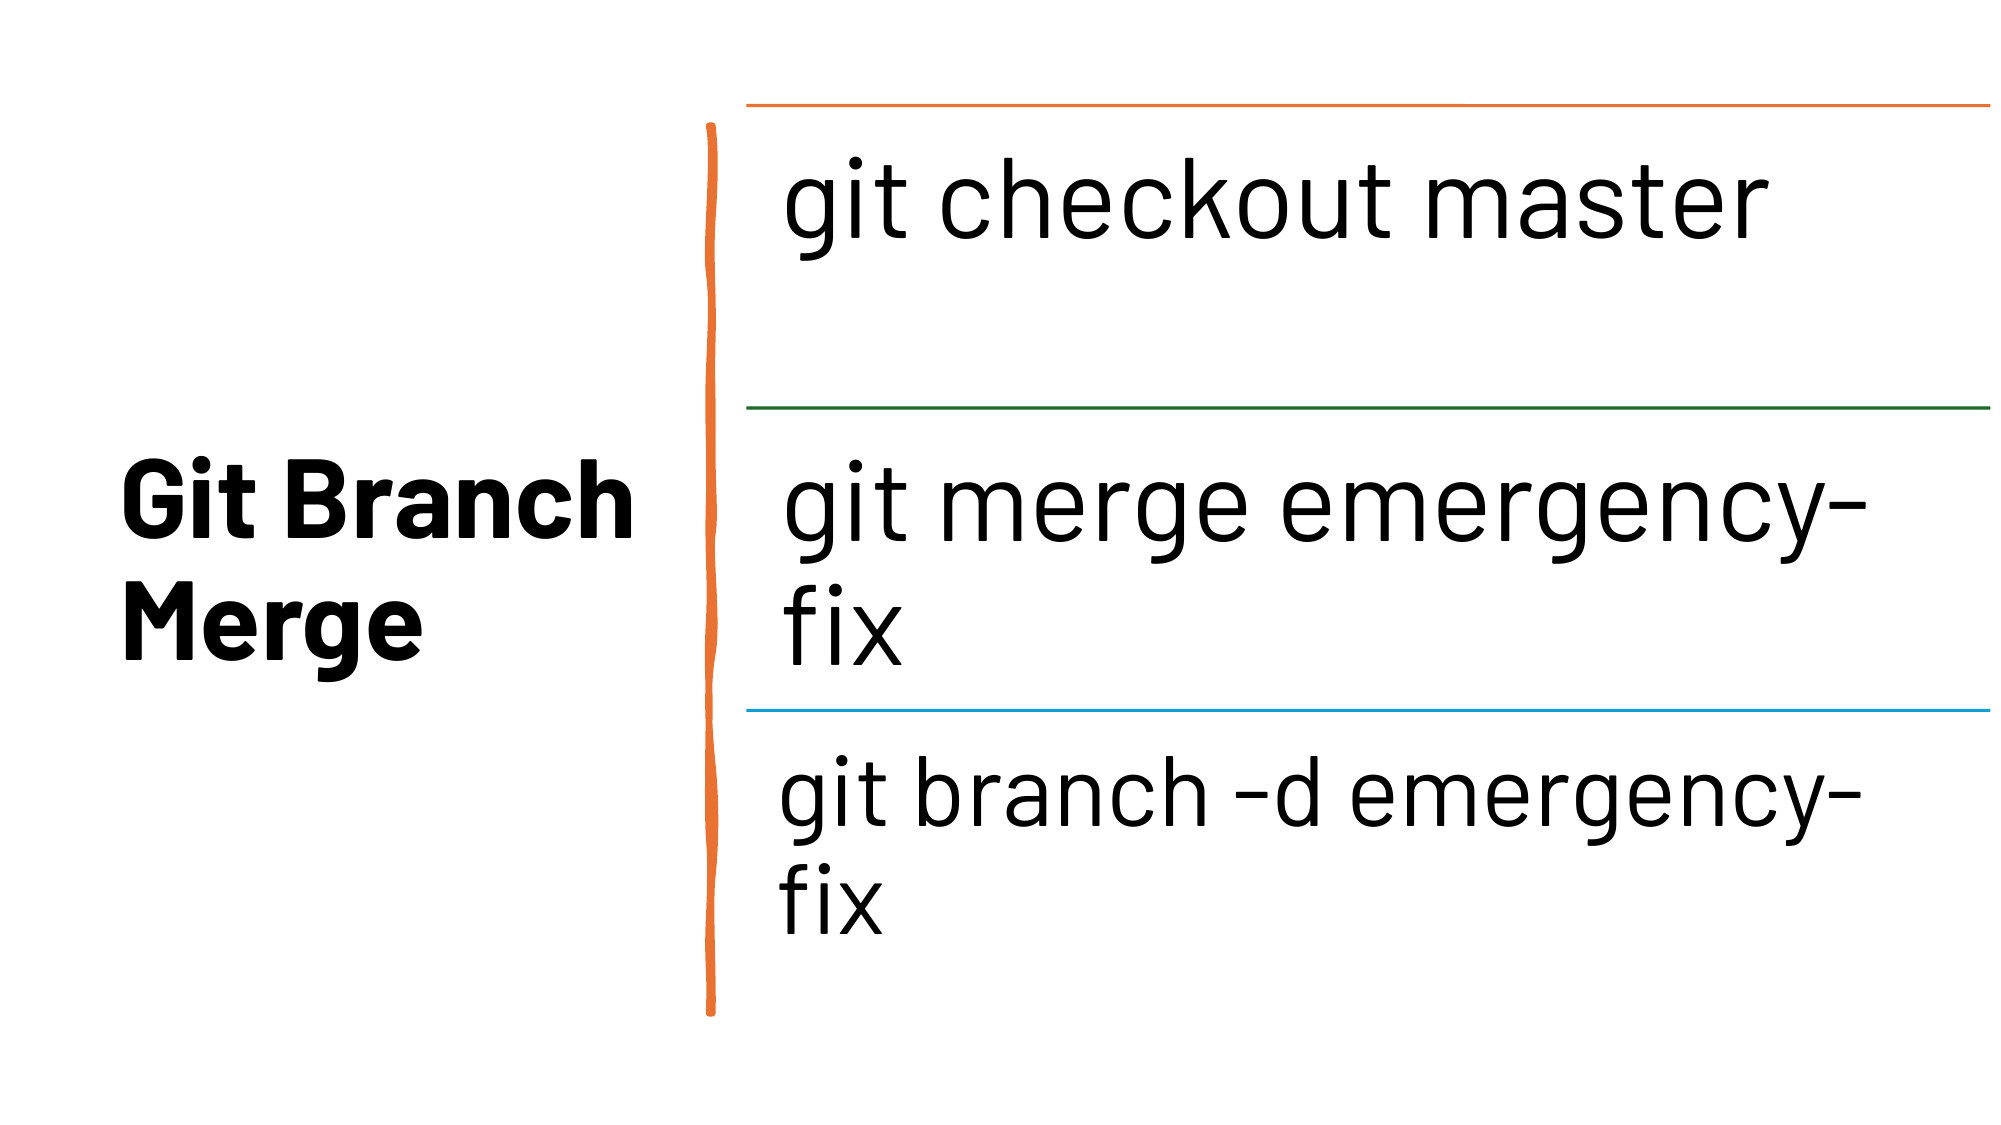

git checkout master
git merge emergency-fix
git branch -d emergency-fix
# Git Branch Merge